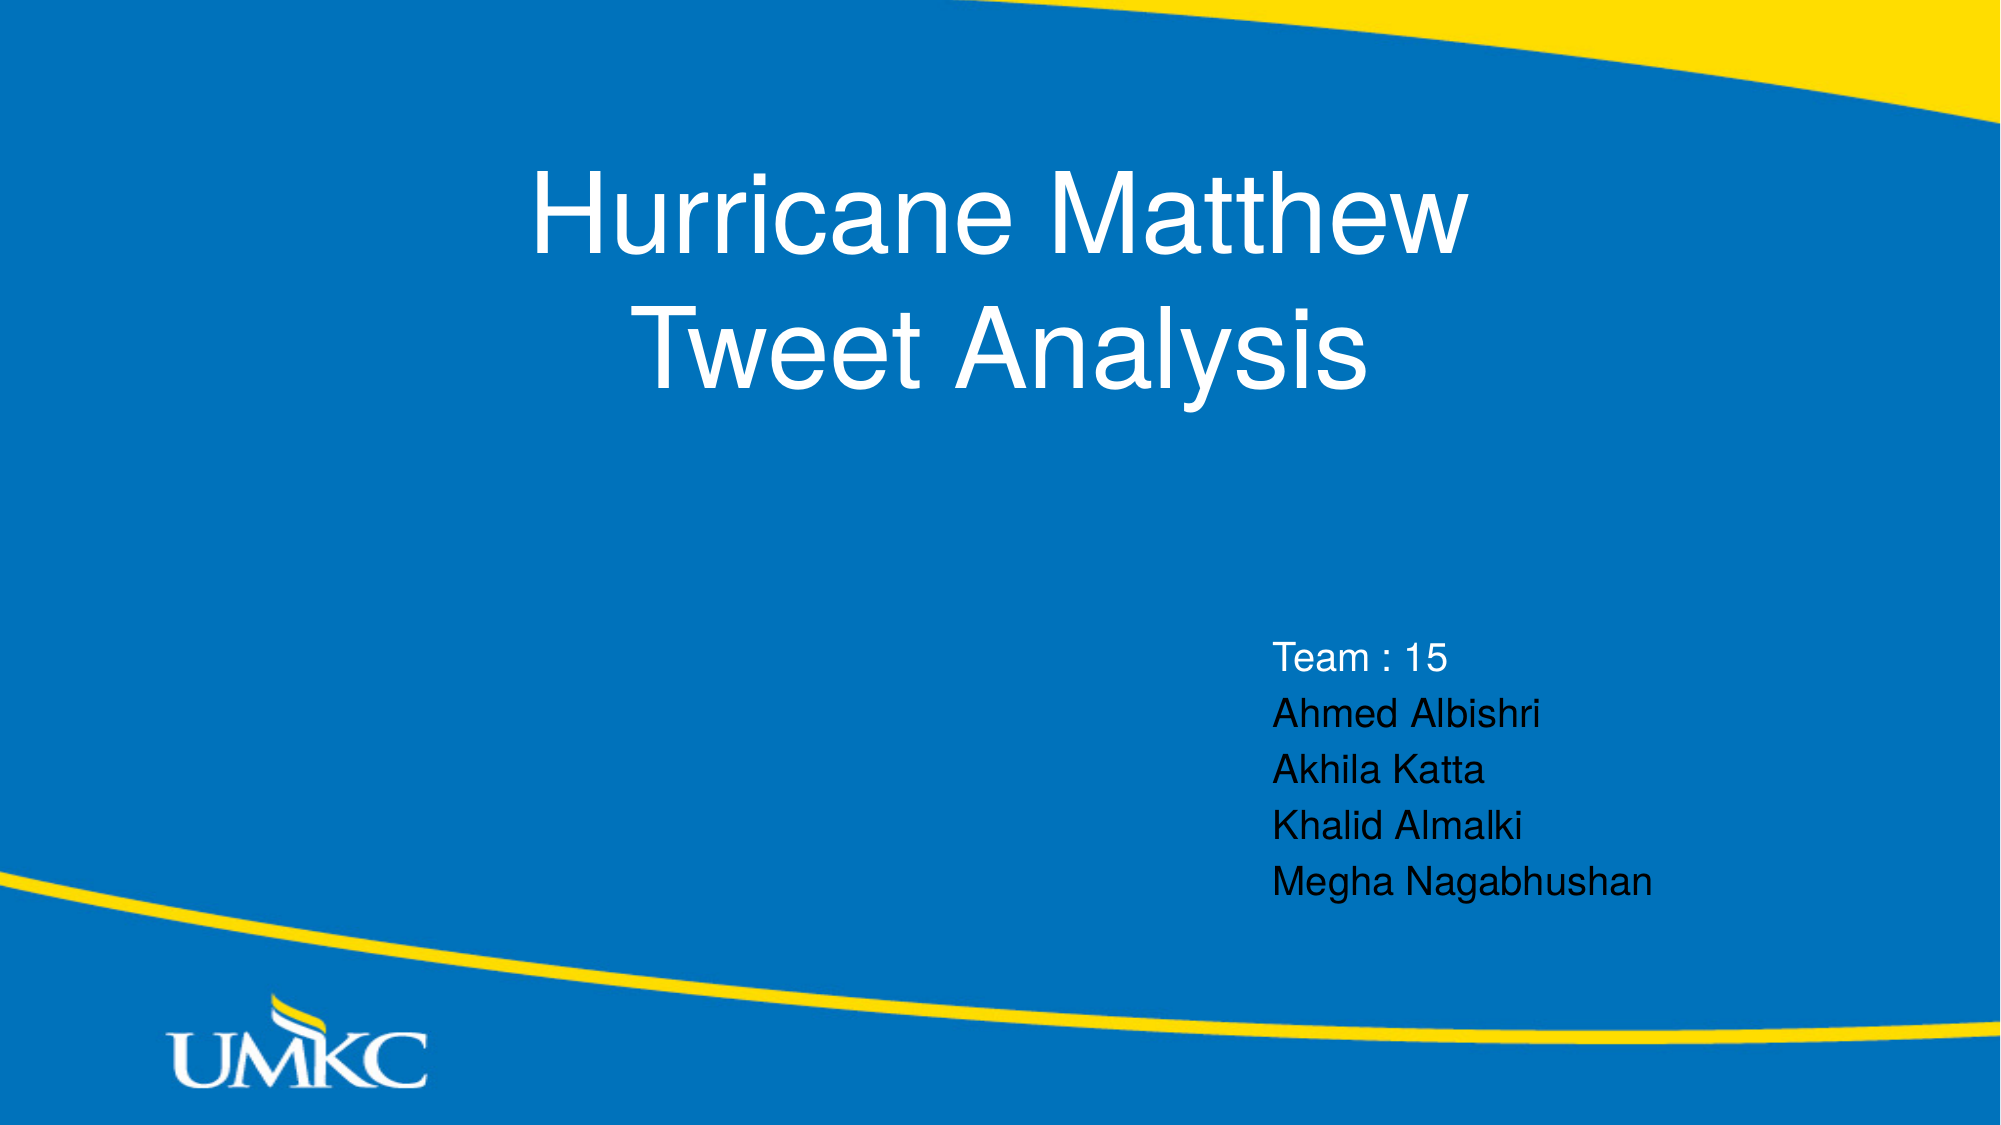

# Hurricane Matthew Tweet Analysis
Team : 15
Ahmed Albishri
Akhila Katta
Khalid Almalki
Megha Nagabhushan